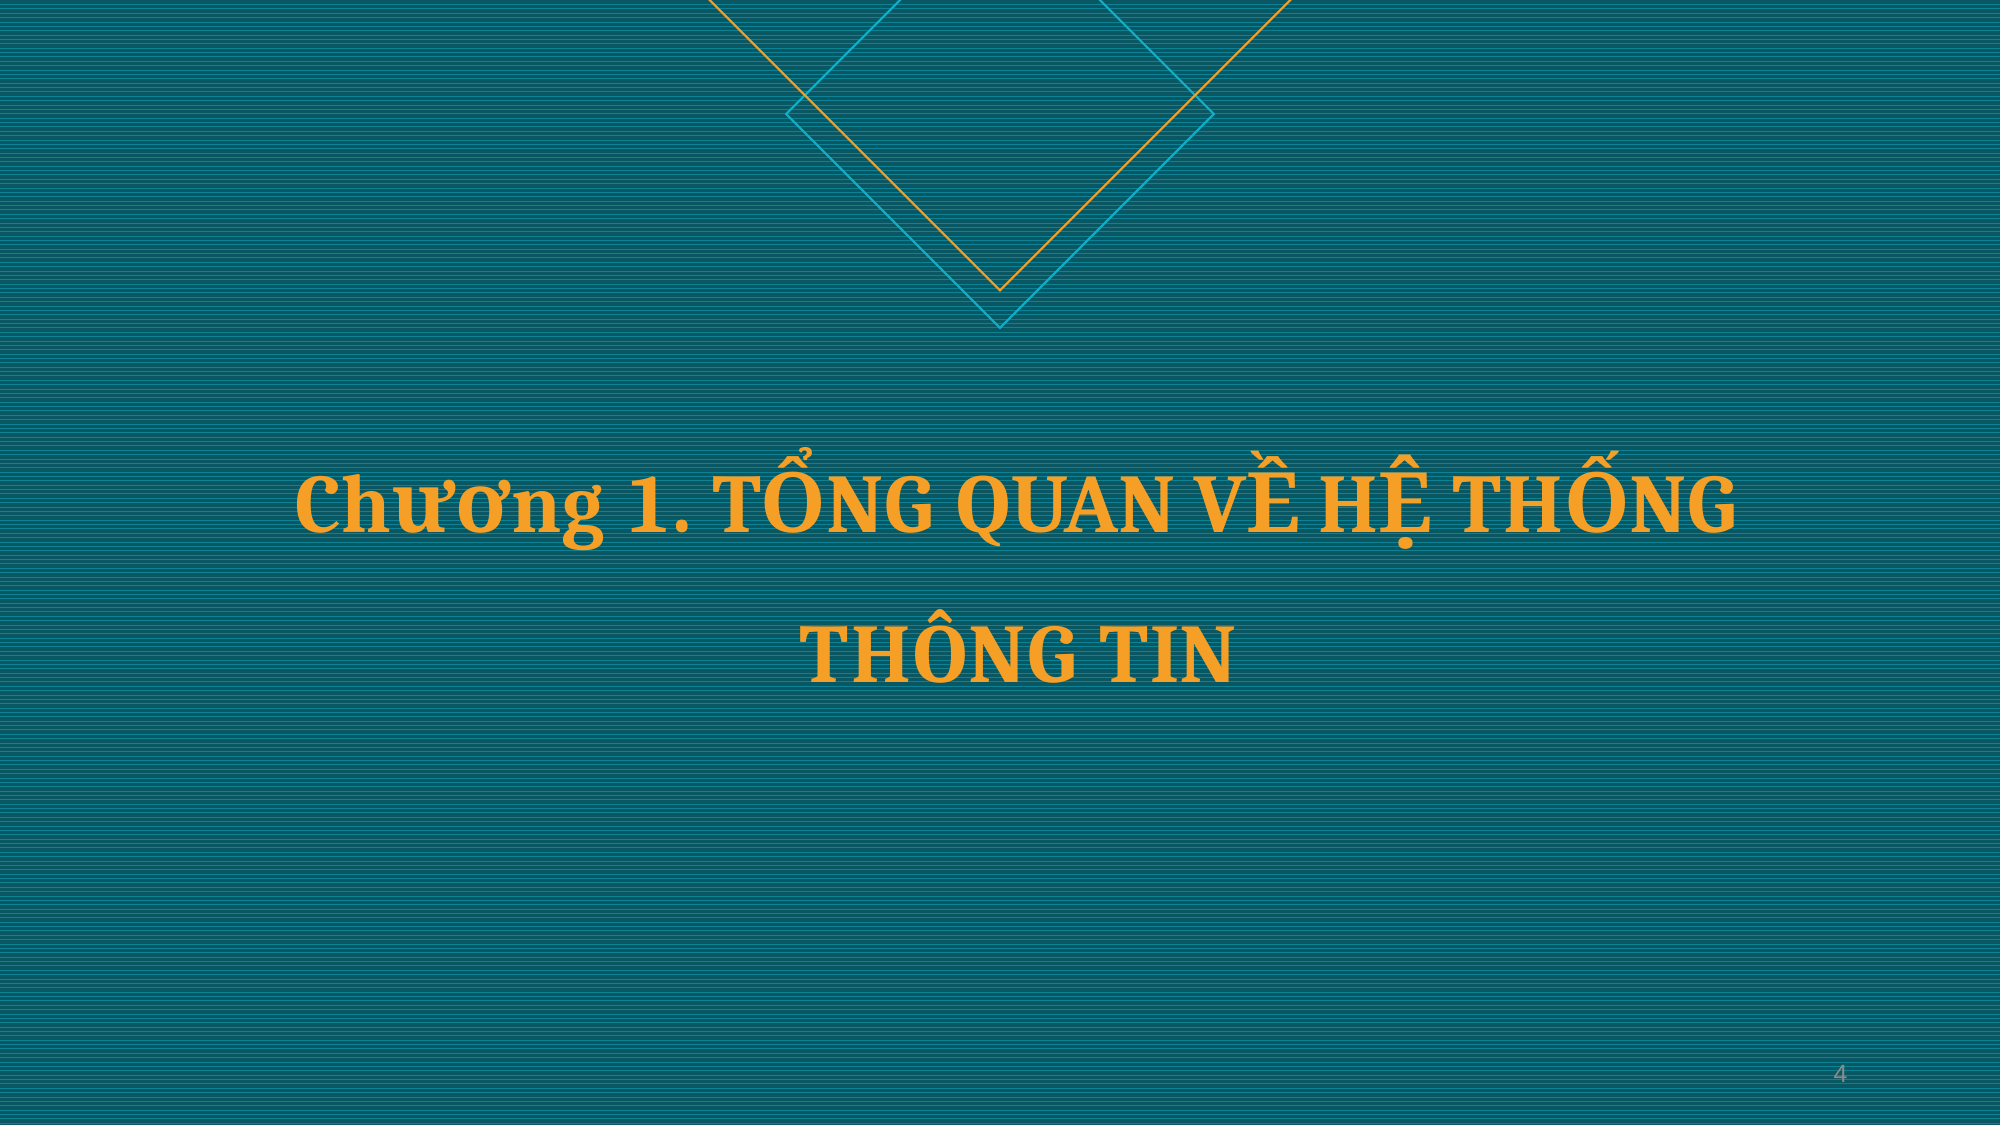

# Chương 1. TỔNG QUAN VỀ HỆ THỐNG THÔNG TIN
4